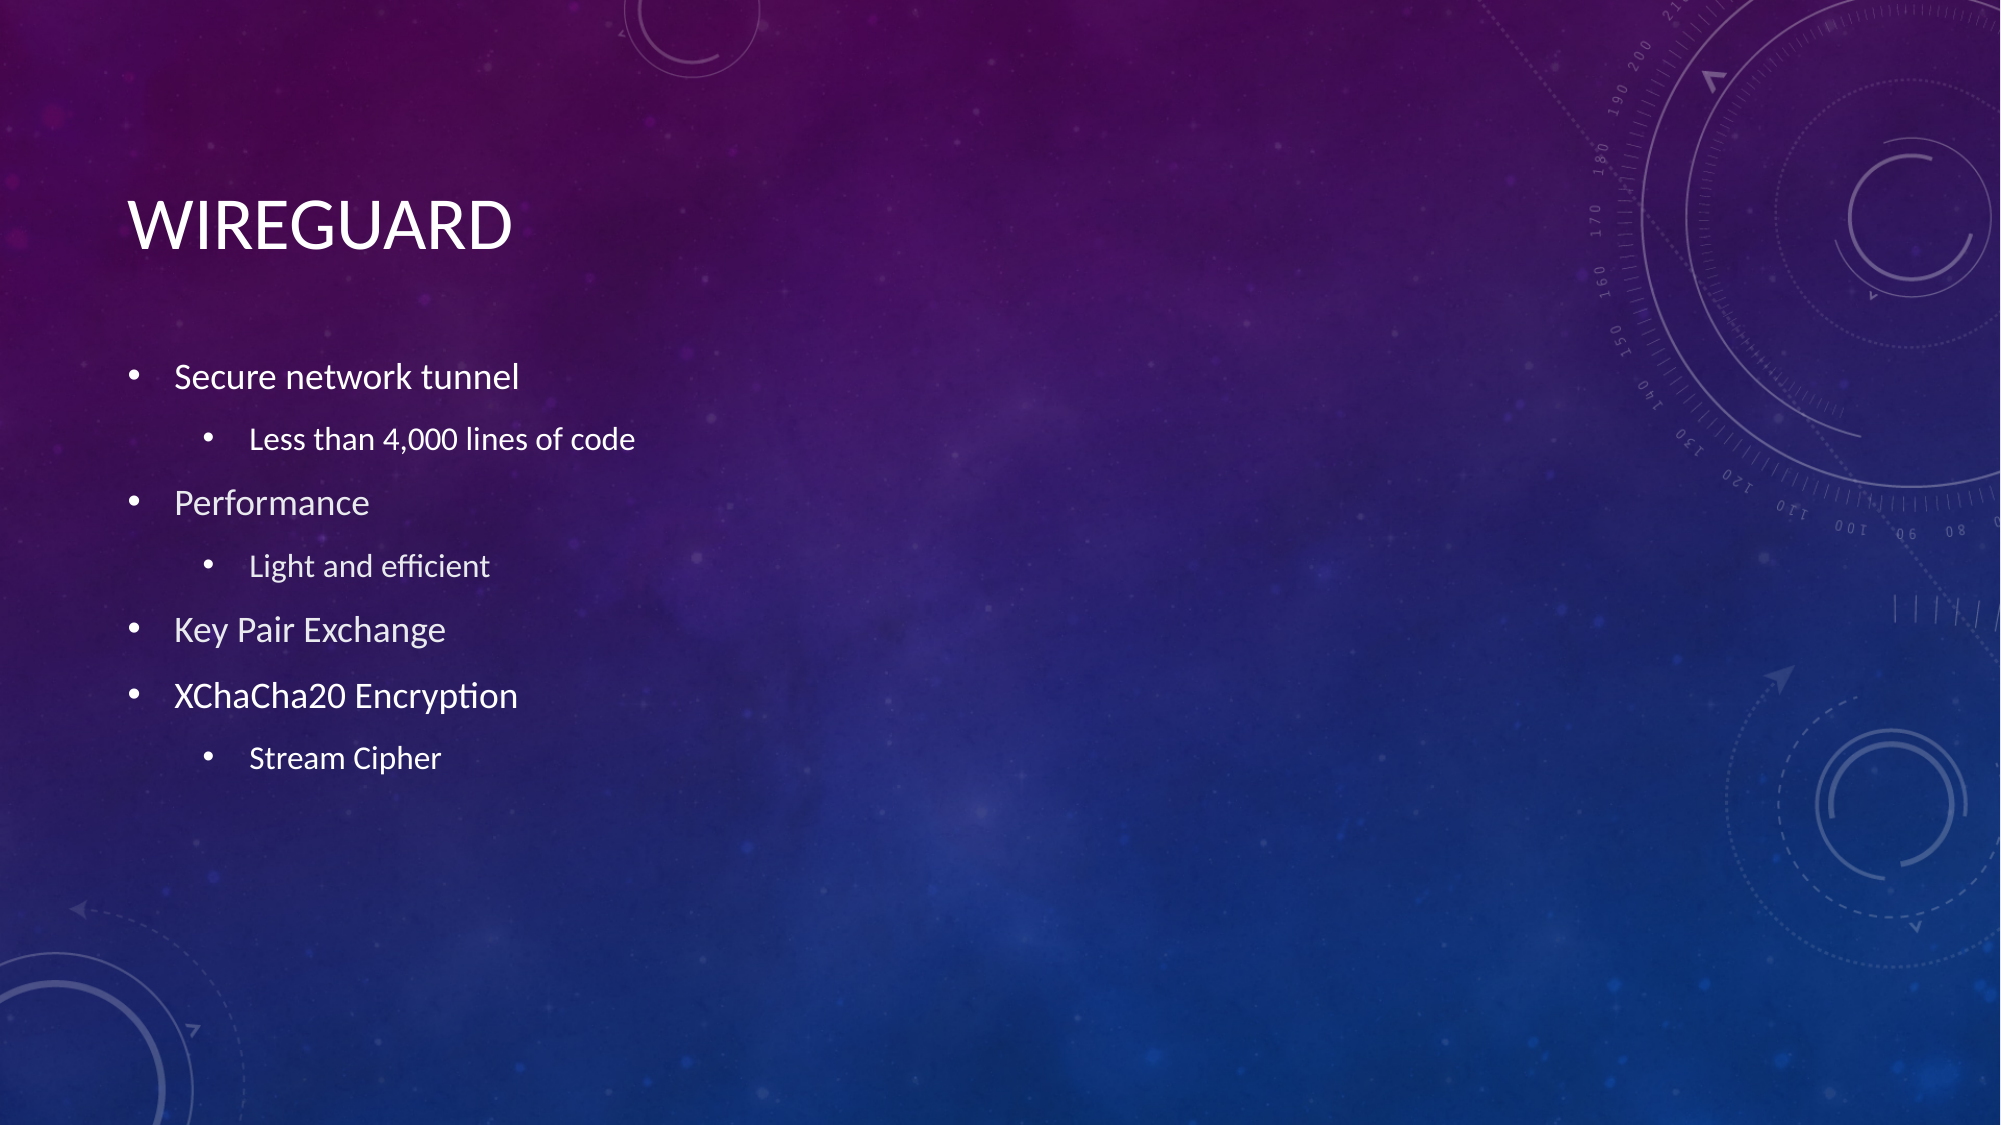

# Wireguard
Secure network tunnel
Less than 4,000 lines of code
Performance
Light and efficient
Key Pair Exchange
XChaCha20 Encryption
Stream Cipher